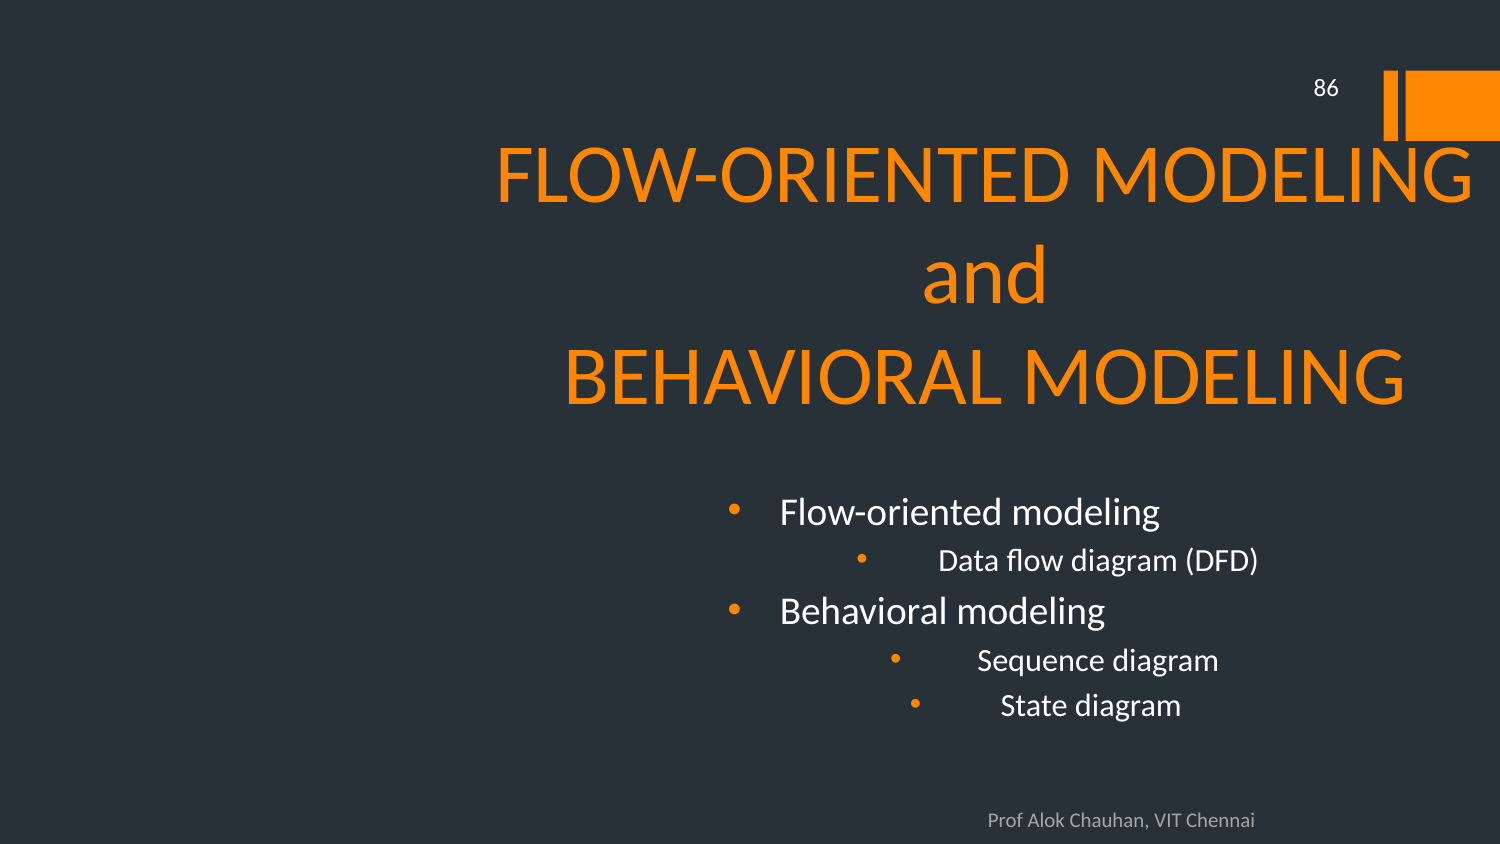

86
# FLOW-ORIENTED MODELING and BEHAVIORAL MODELING
Flow-oriented modeling
Data flow diagram (DFD)
Behavioral modeling
Sequence diagram
State diagram

Prof Alok Chauhan, VIT Chennai